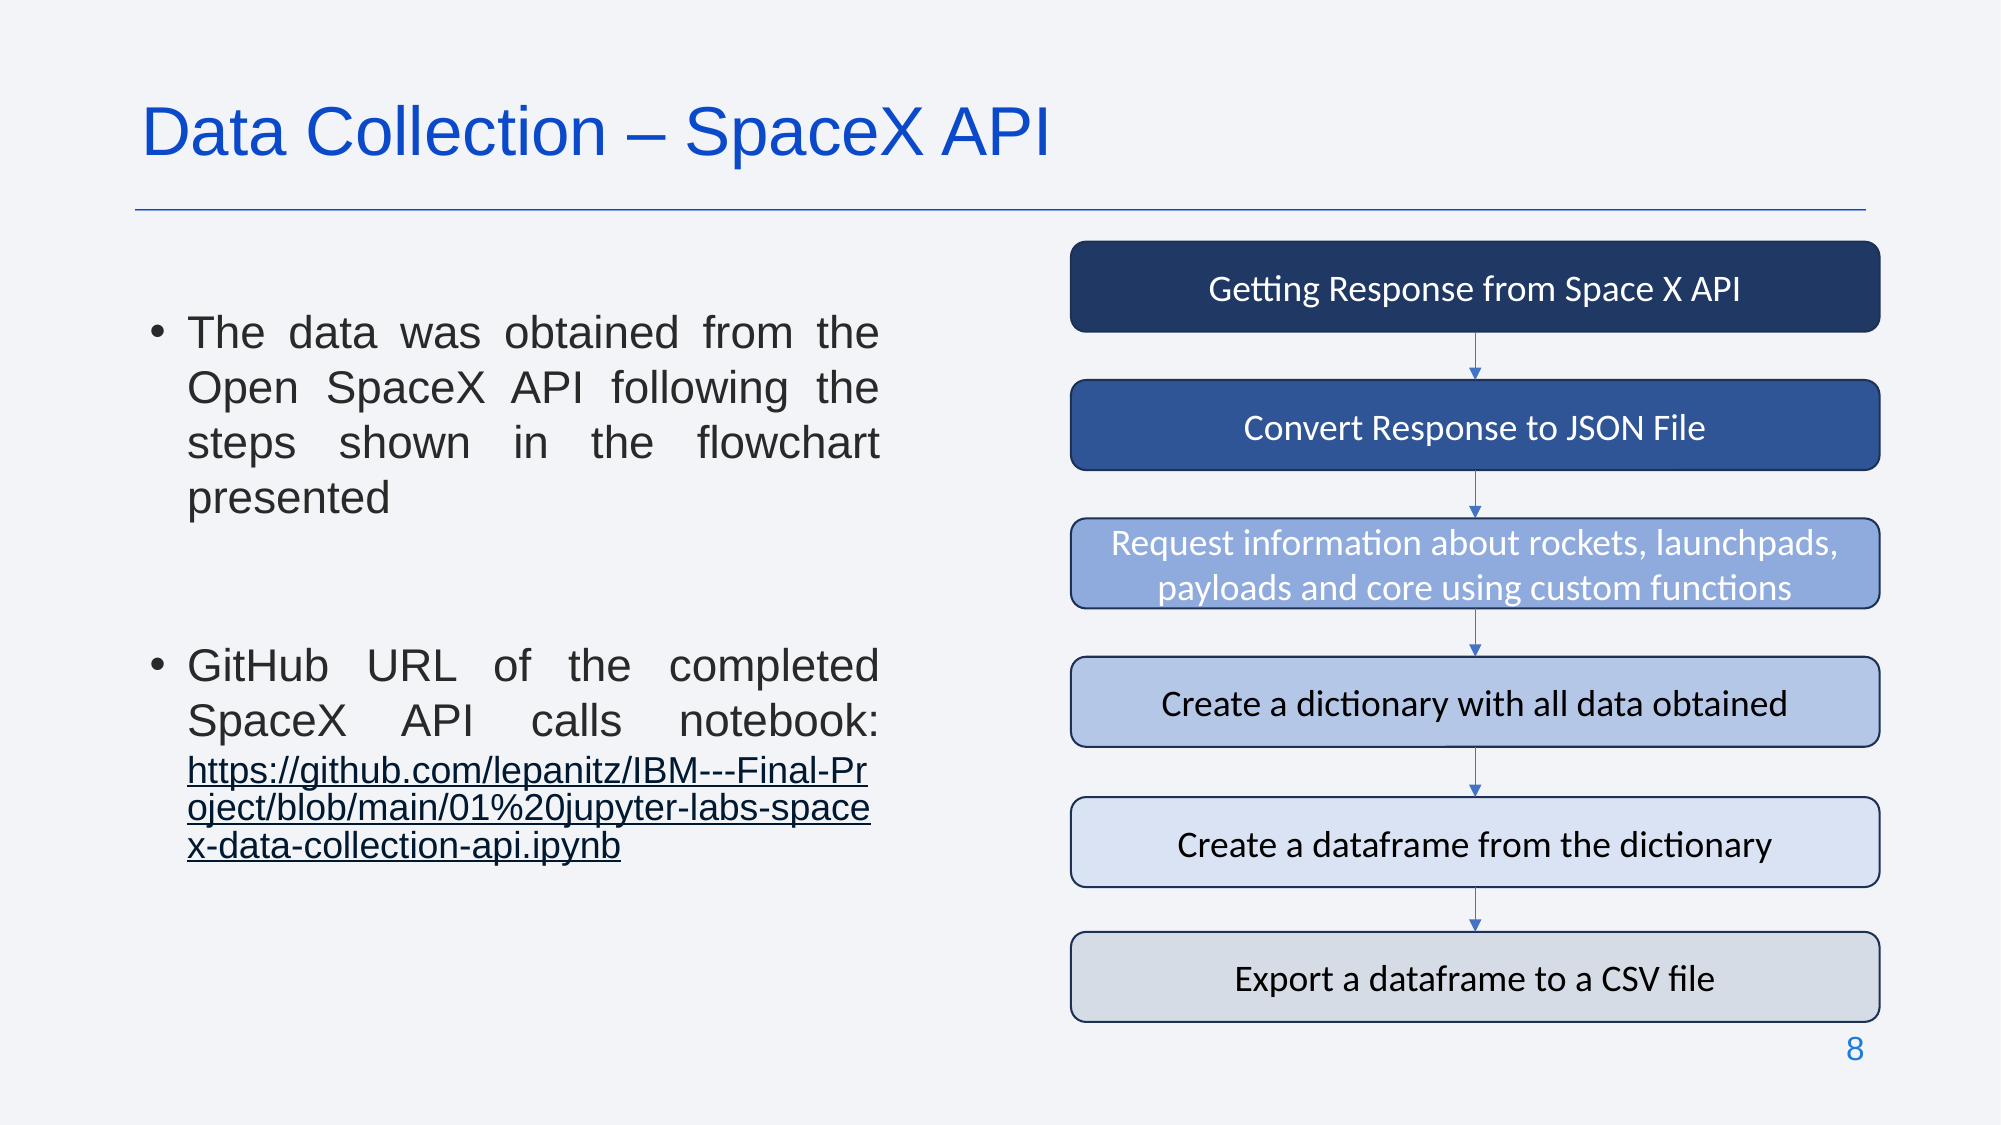

Data Collection – SpaceX API
Getting Response from Space X API
The data was obtained from the Open SpaceX API following the steps shown in the flowchart presented

GitHub URL of the completed SpaceX API calls notebook: https://github.com/lepanitz/IBM---Final-Project/blob/main/01%20jupyter-labs-spacex-data-collection-api.ipynb

Convert Response to JSON File
Request information about rockets, launchpads, payloads and core using custom functions
Create a dictionary with all data obtained
Create a dataframe from the dictionary
Export a dataframe to a CSV file
8